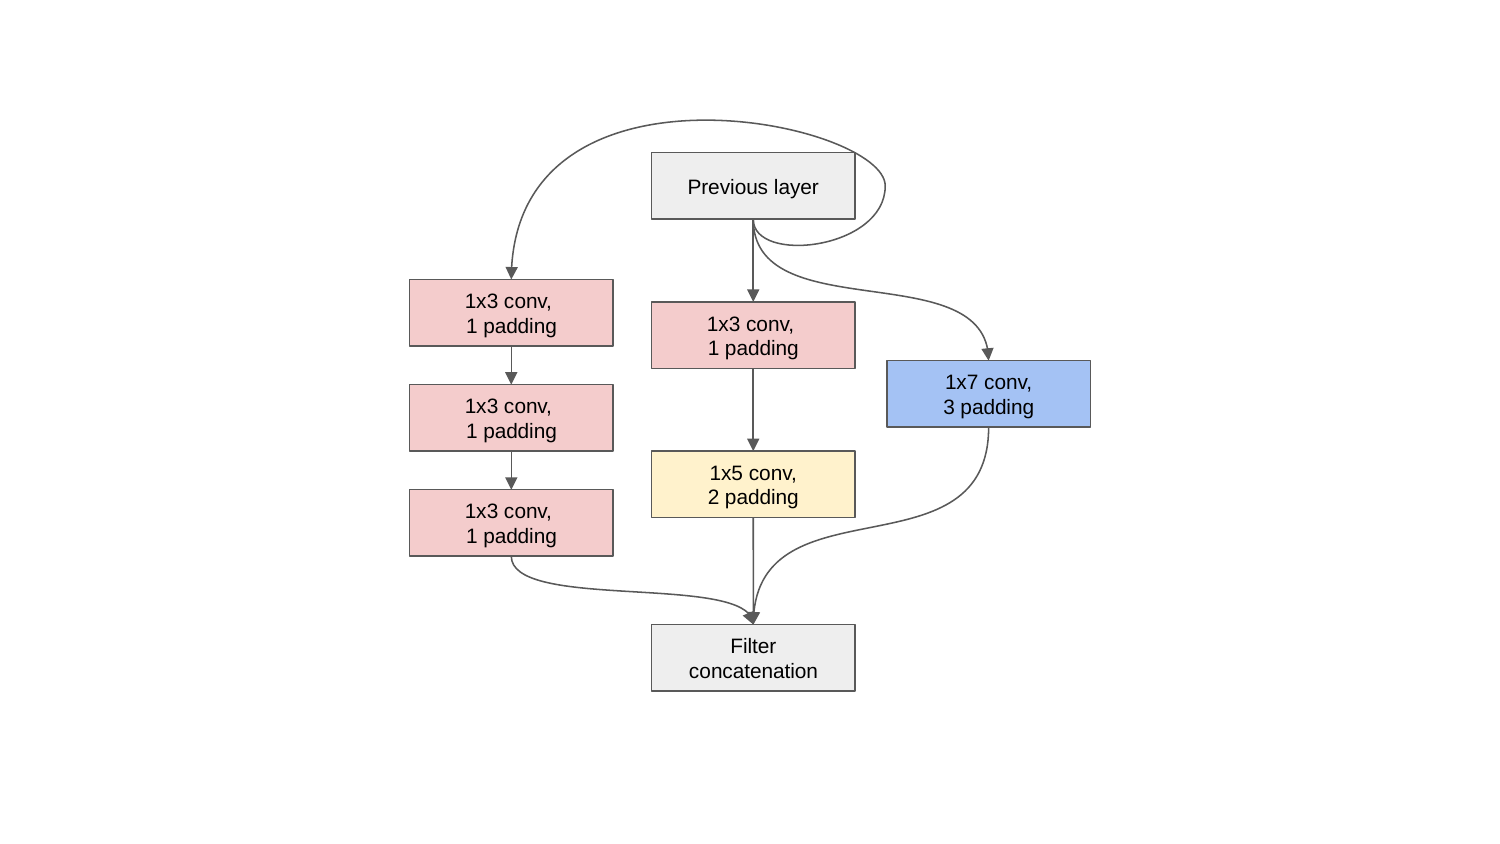

Previous layer
1x3 conv,
1 padding
1x3 conv,
1 padding
1x7 conv,
3 padding
1x3 conv,
1 padding
1x5 conv,
2 padding
1x3 conv,
1 padding
Filter concatenation